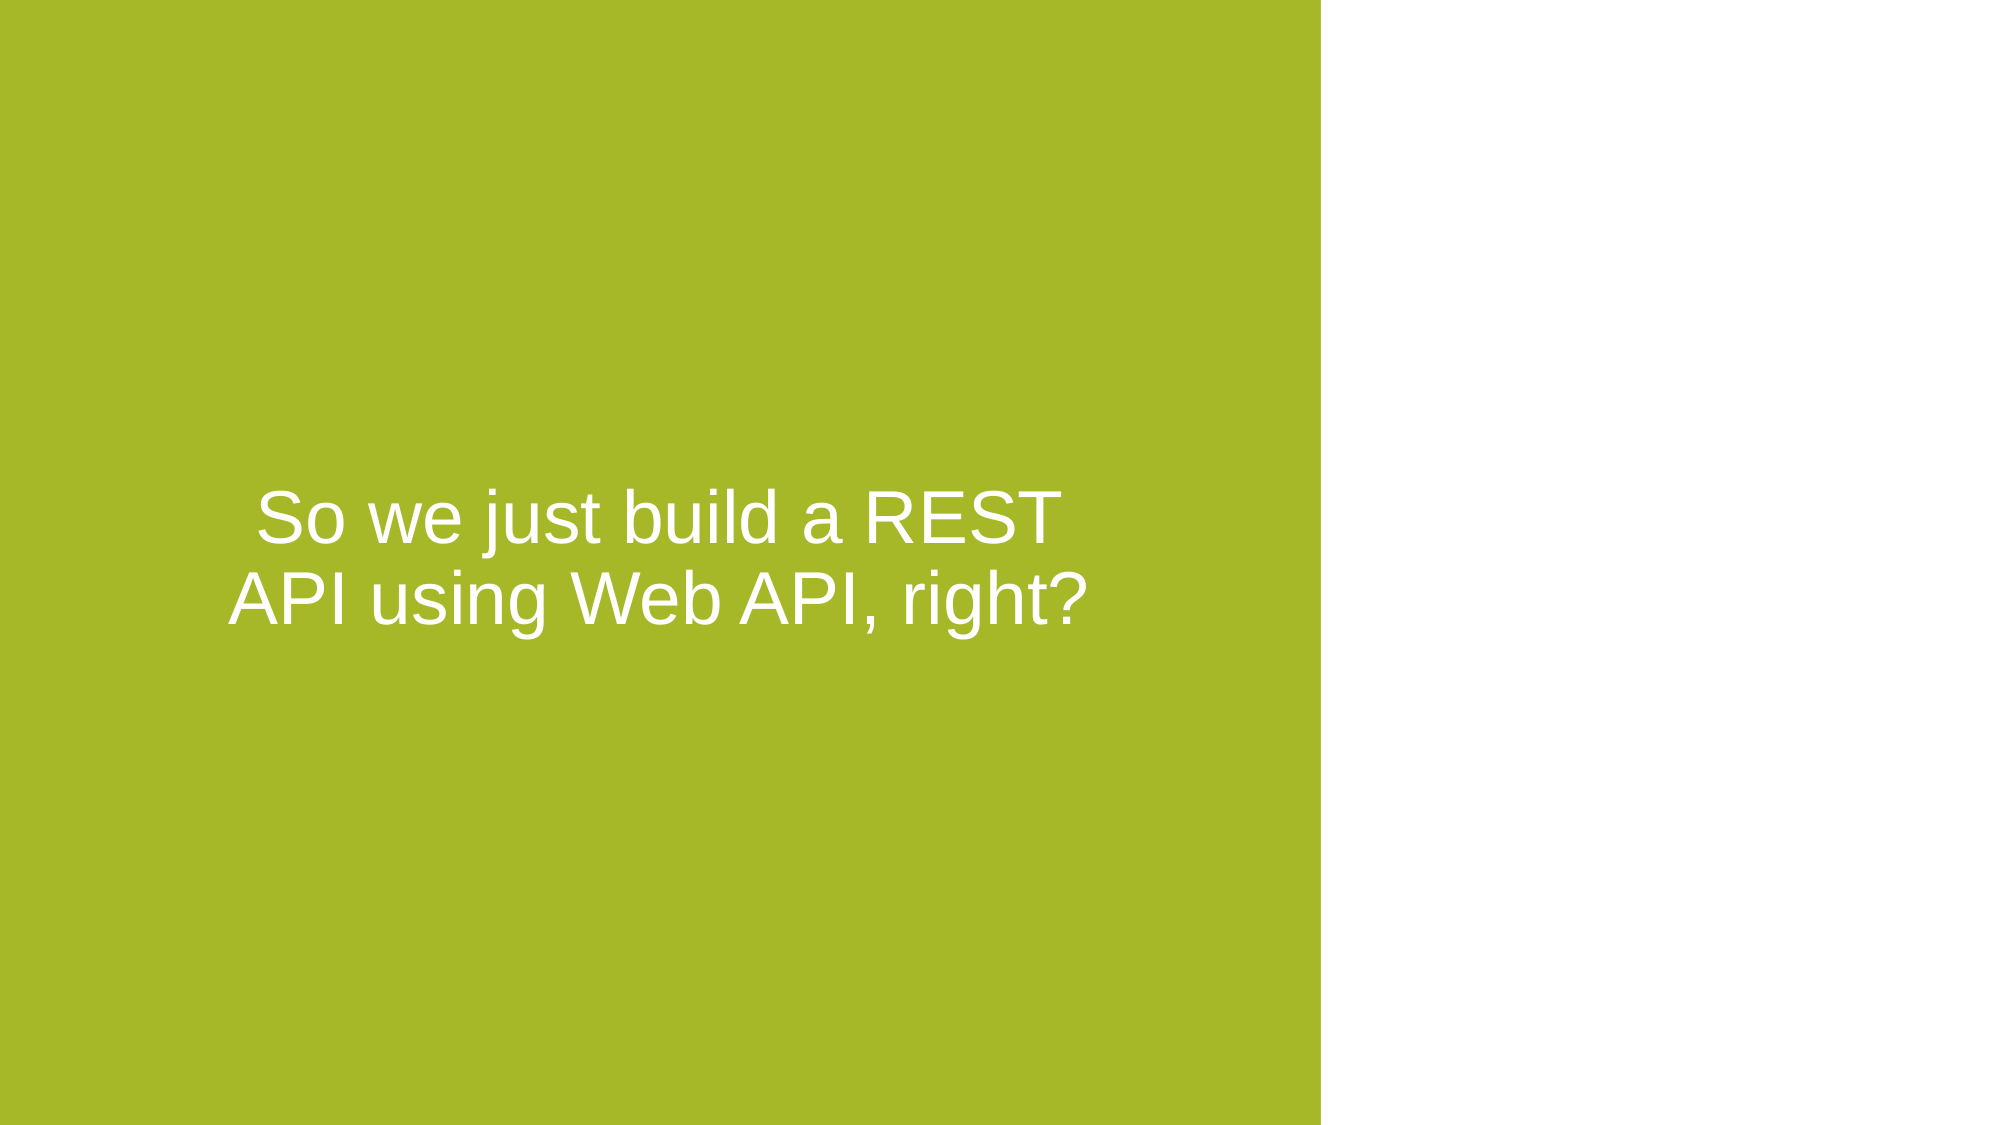

# So we just build a REST API using Web API, right?